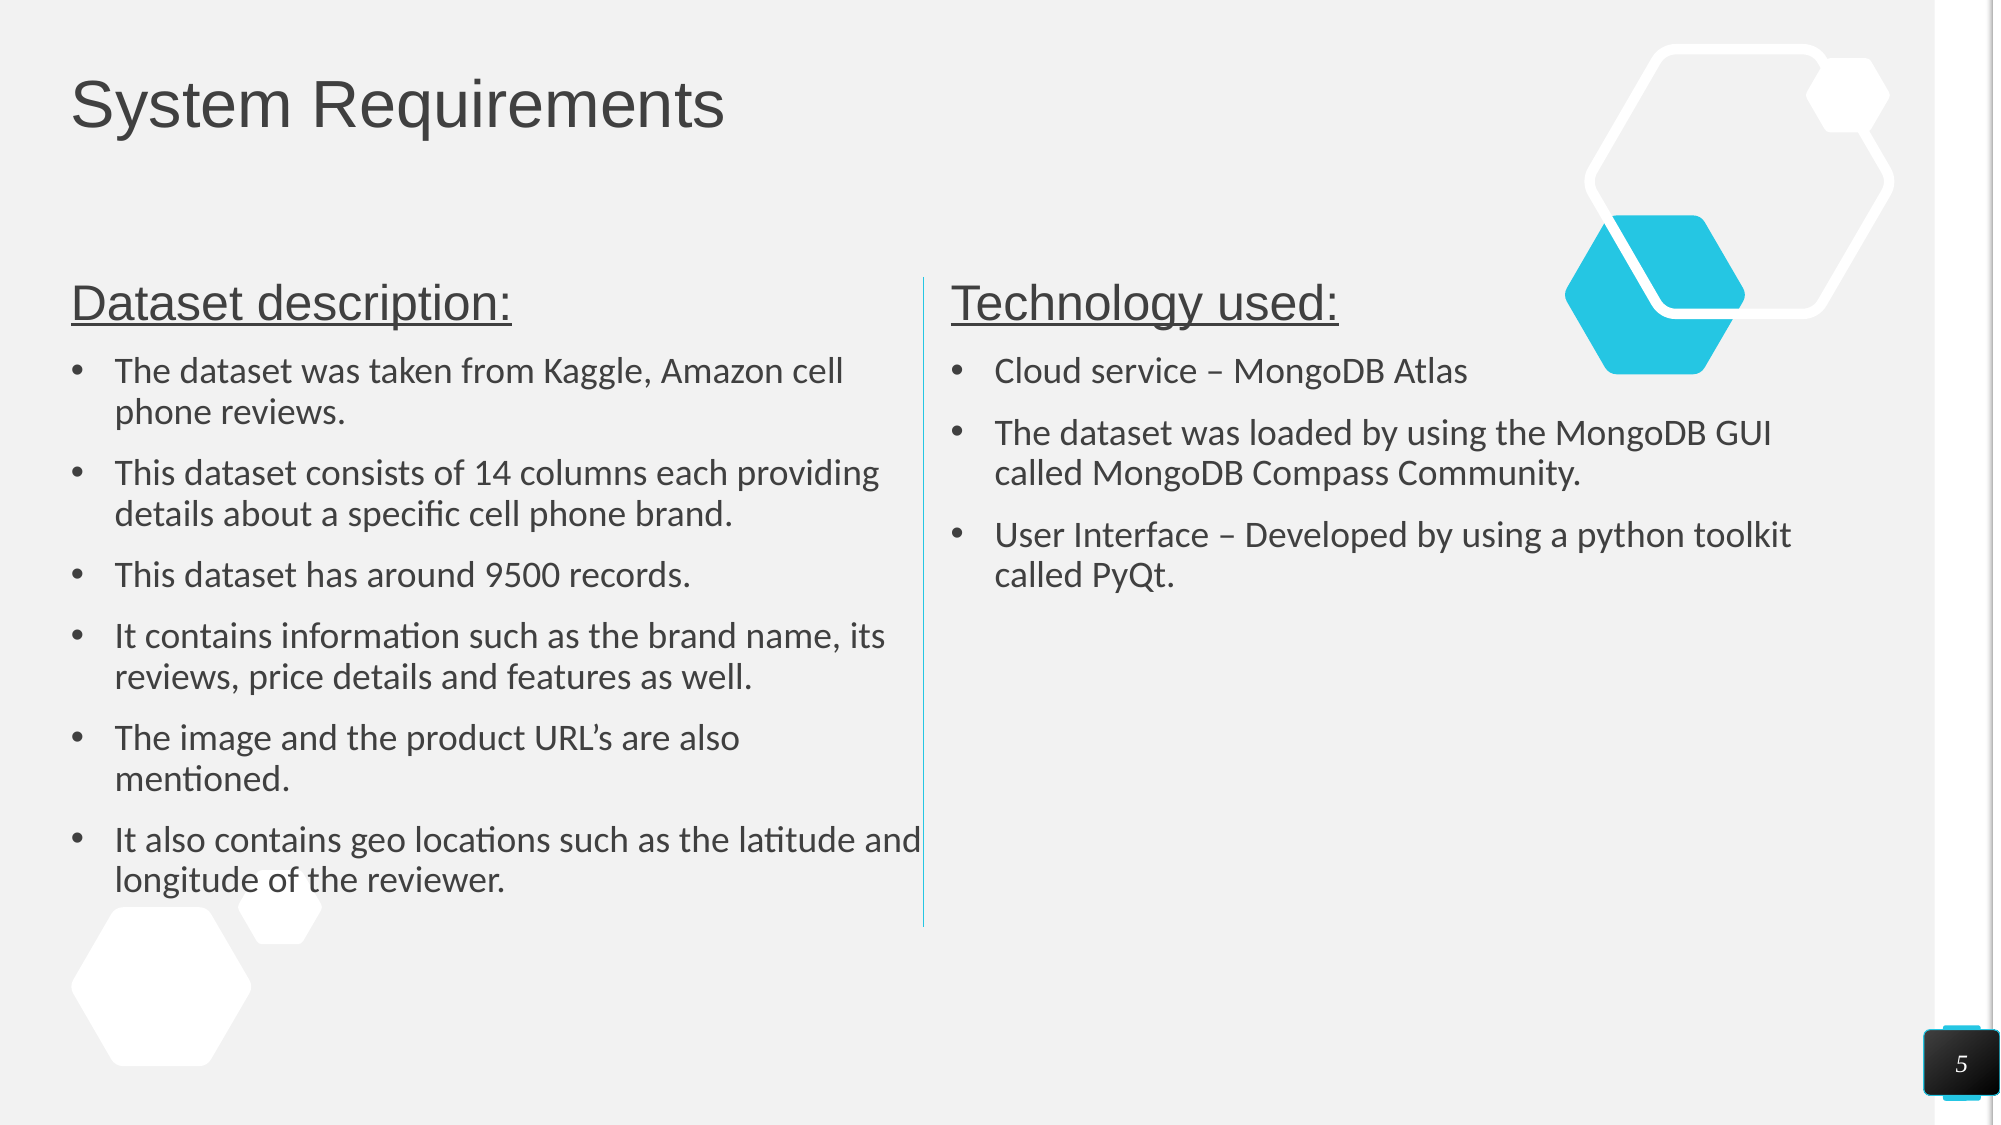

# System Requirements
Technology used:
Cloud service – MongoDB Atlas
The dataset was loaded by using the MongoDB GUI called MongoDB Compass Community.
User Interface – Developed by using a python toolkit called PyQt.

Dataset description:
The dataset was taken from Kaggle, Amazon cell phone reviews.
This dataset consists of 14 columns each providing details about a specific cell phone brand.
This dataset has around 9500 records.
It contains information such as the brand name, its reviews, price details and features as well.
The image and the product URL’s are also mentioned.
It also contains geo locations such as the latitude and longitude of the reviewer.
5